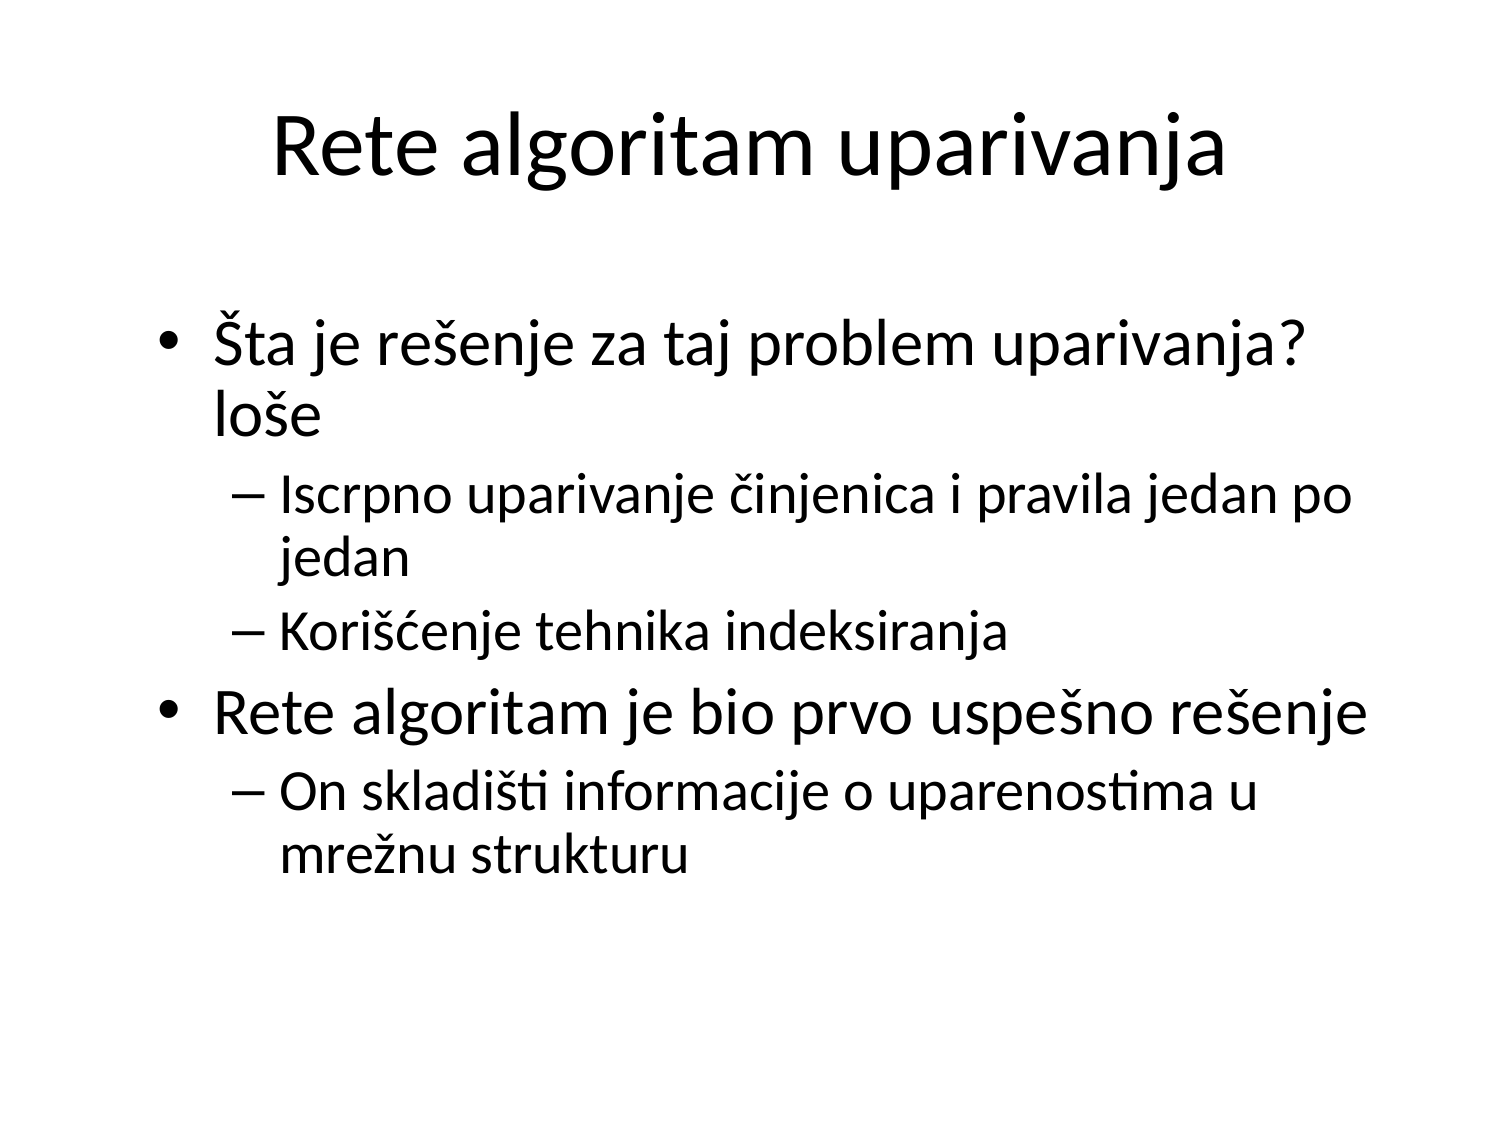

# Rete algoritam uparivanja
Šta je rešenje za taj problem uparivanja? loše
Iscrpno uparivanje činjenica i pravila jedan po jedan
Korišćenje tehnika indeksiranja
Rete algoritam je bio prvo uspešno rešenje
On skladišti informacije o uparenostima u mrežnu strukturu